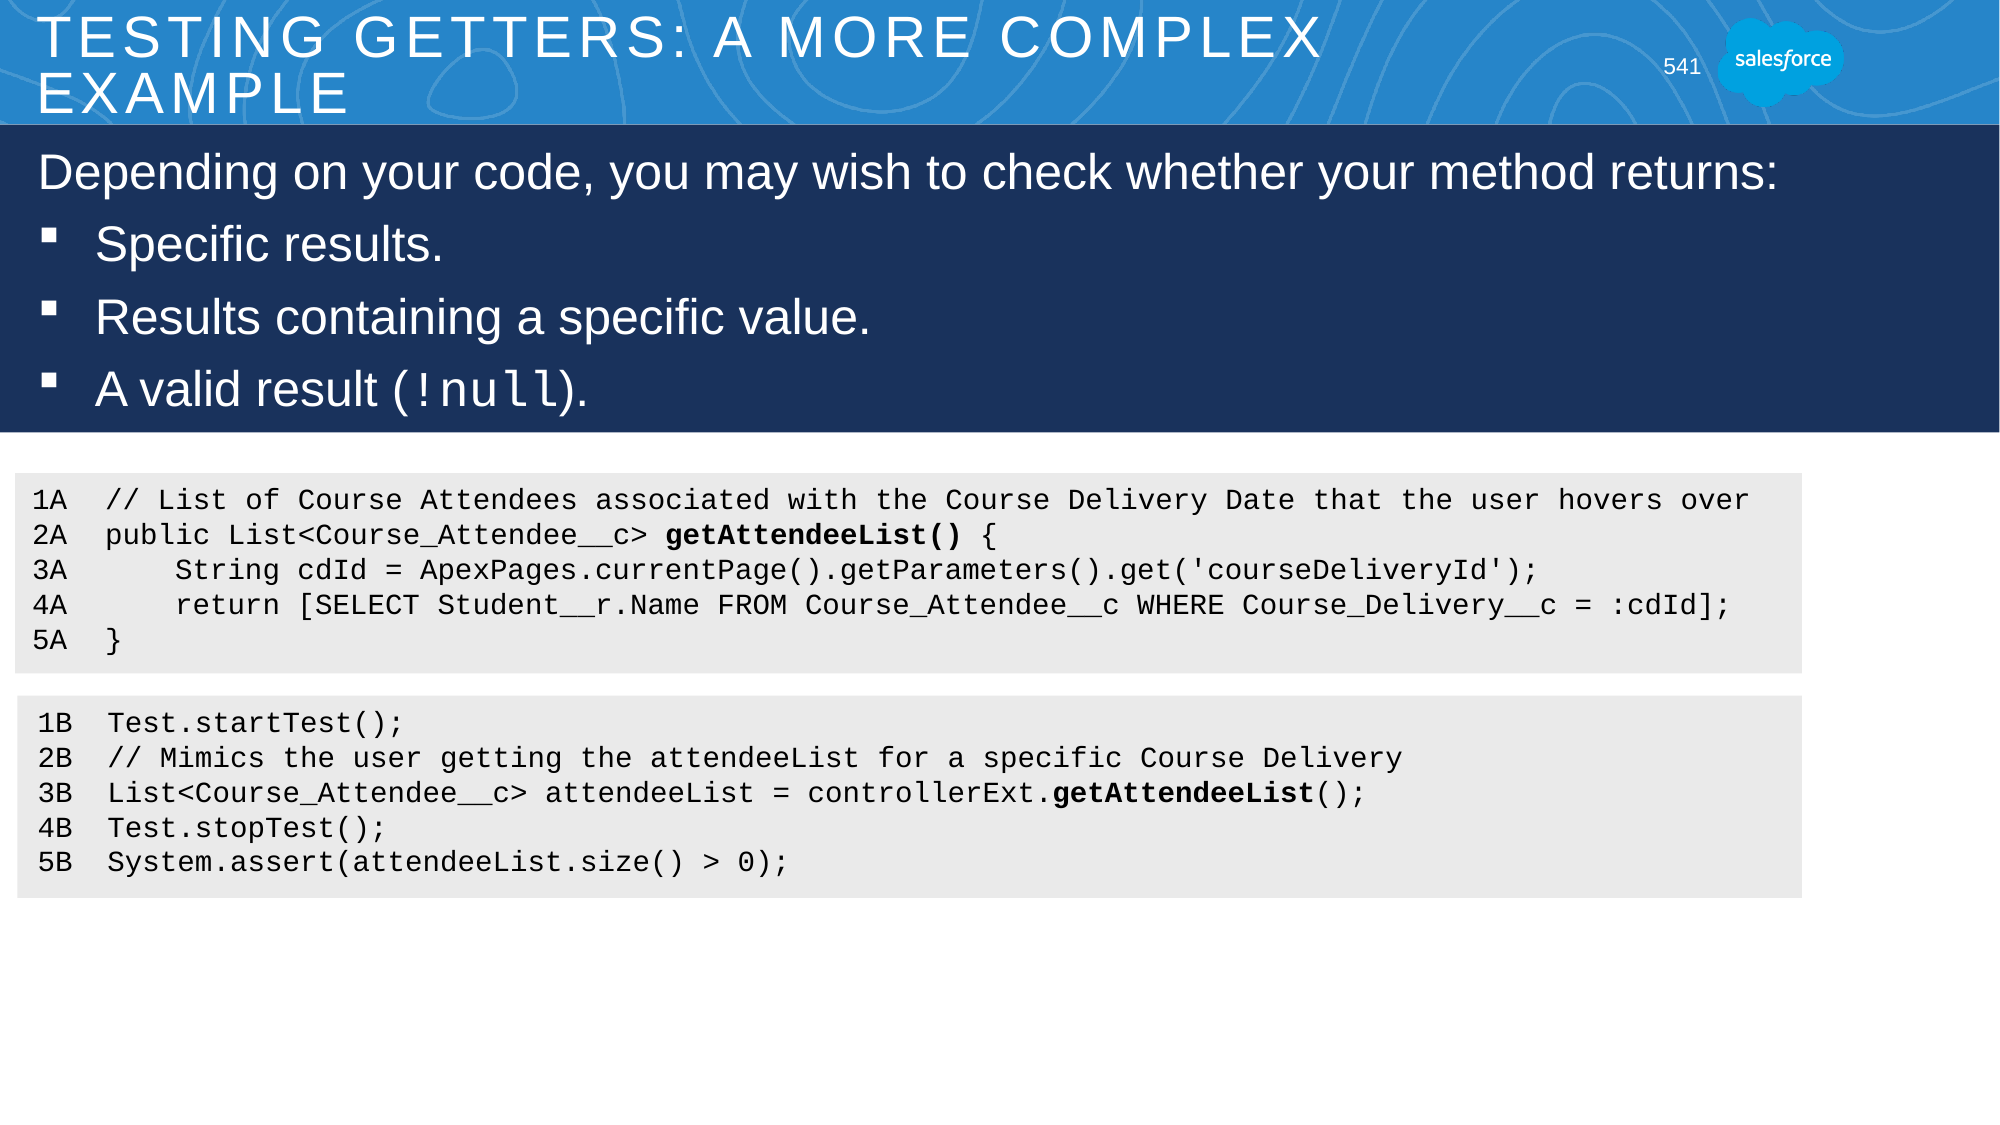

# Testing Getters: A more Complex example
541
Depending on your code, you may wish to check whether your method returns:
Specific results.
Results containing a specific value.
A valid result (!null).

1A
2A
3A
4A
5A
// List of Course Attendees associated with the Course Delivery Date that the user hovers over
public List<Course_Attendee__c> getAttendeeList() {
    String cdId = ApexPages.currentPage().getParameters().get('courseDeliveryId');
    return [SELECT Student__r.Name FROM Course_Attendee__c WHERE Course_Delivery__c = :cdId];
}
1B
2B
3B
4B
5B
Test.startTest();
// Mimics the user getting the attendeeList for a specific Course Delivery
List<Course_Attendee__c> attendeeList = controllerExt.getAttendeeList();
Test.stopTest();
System.assert(attendeeList.size() > 0);